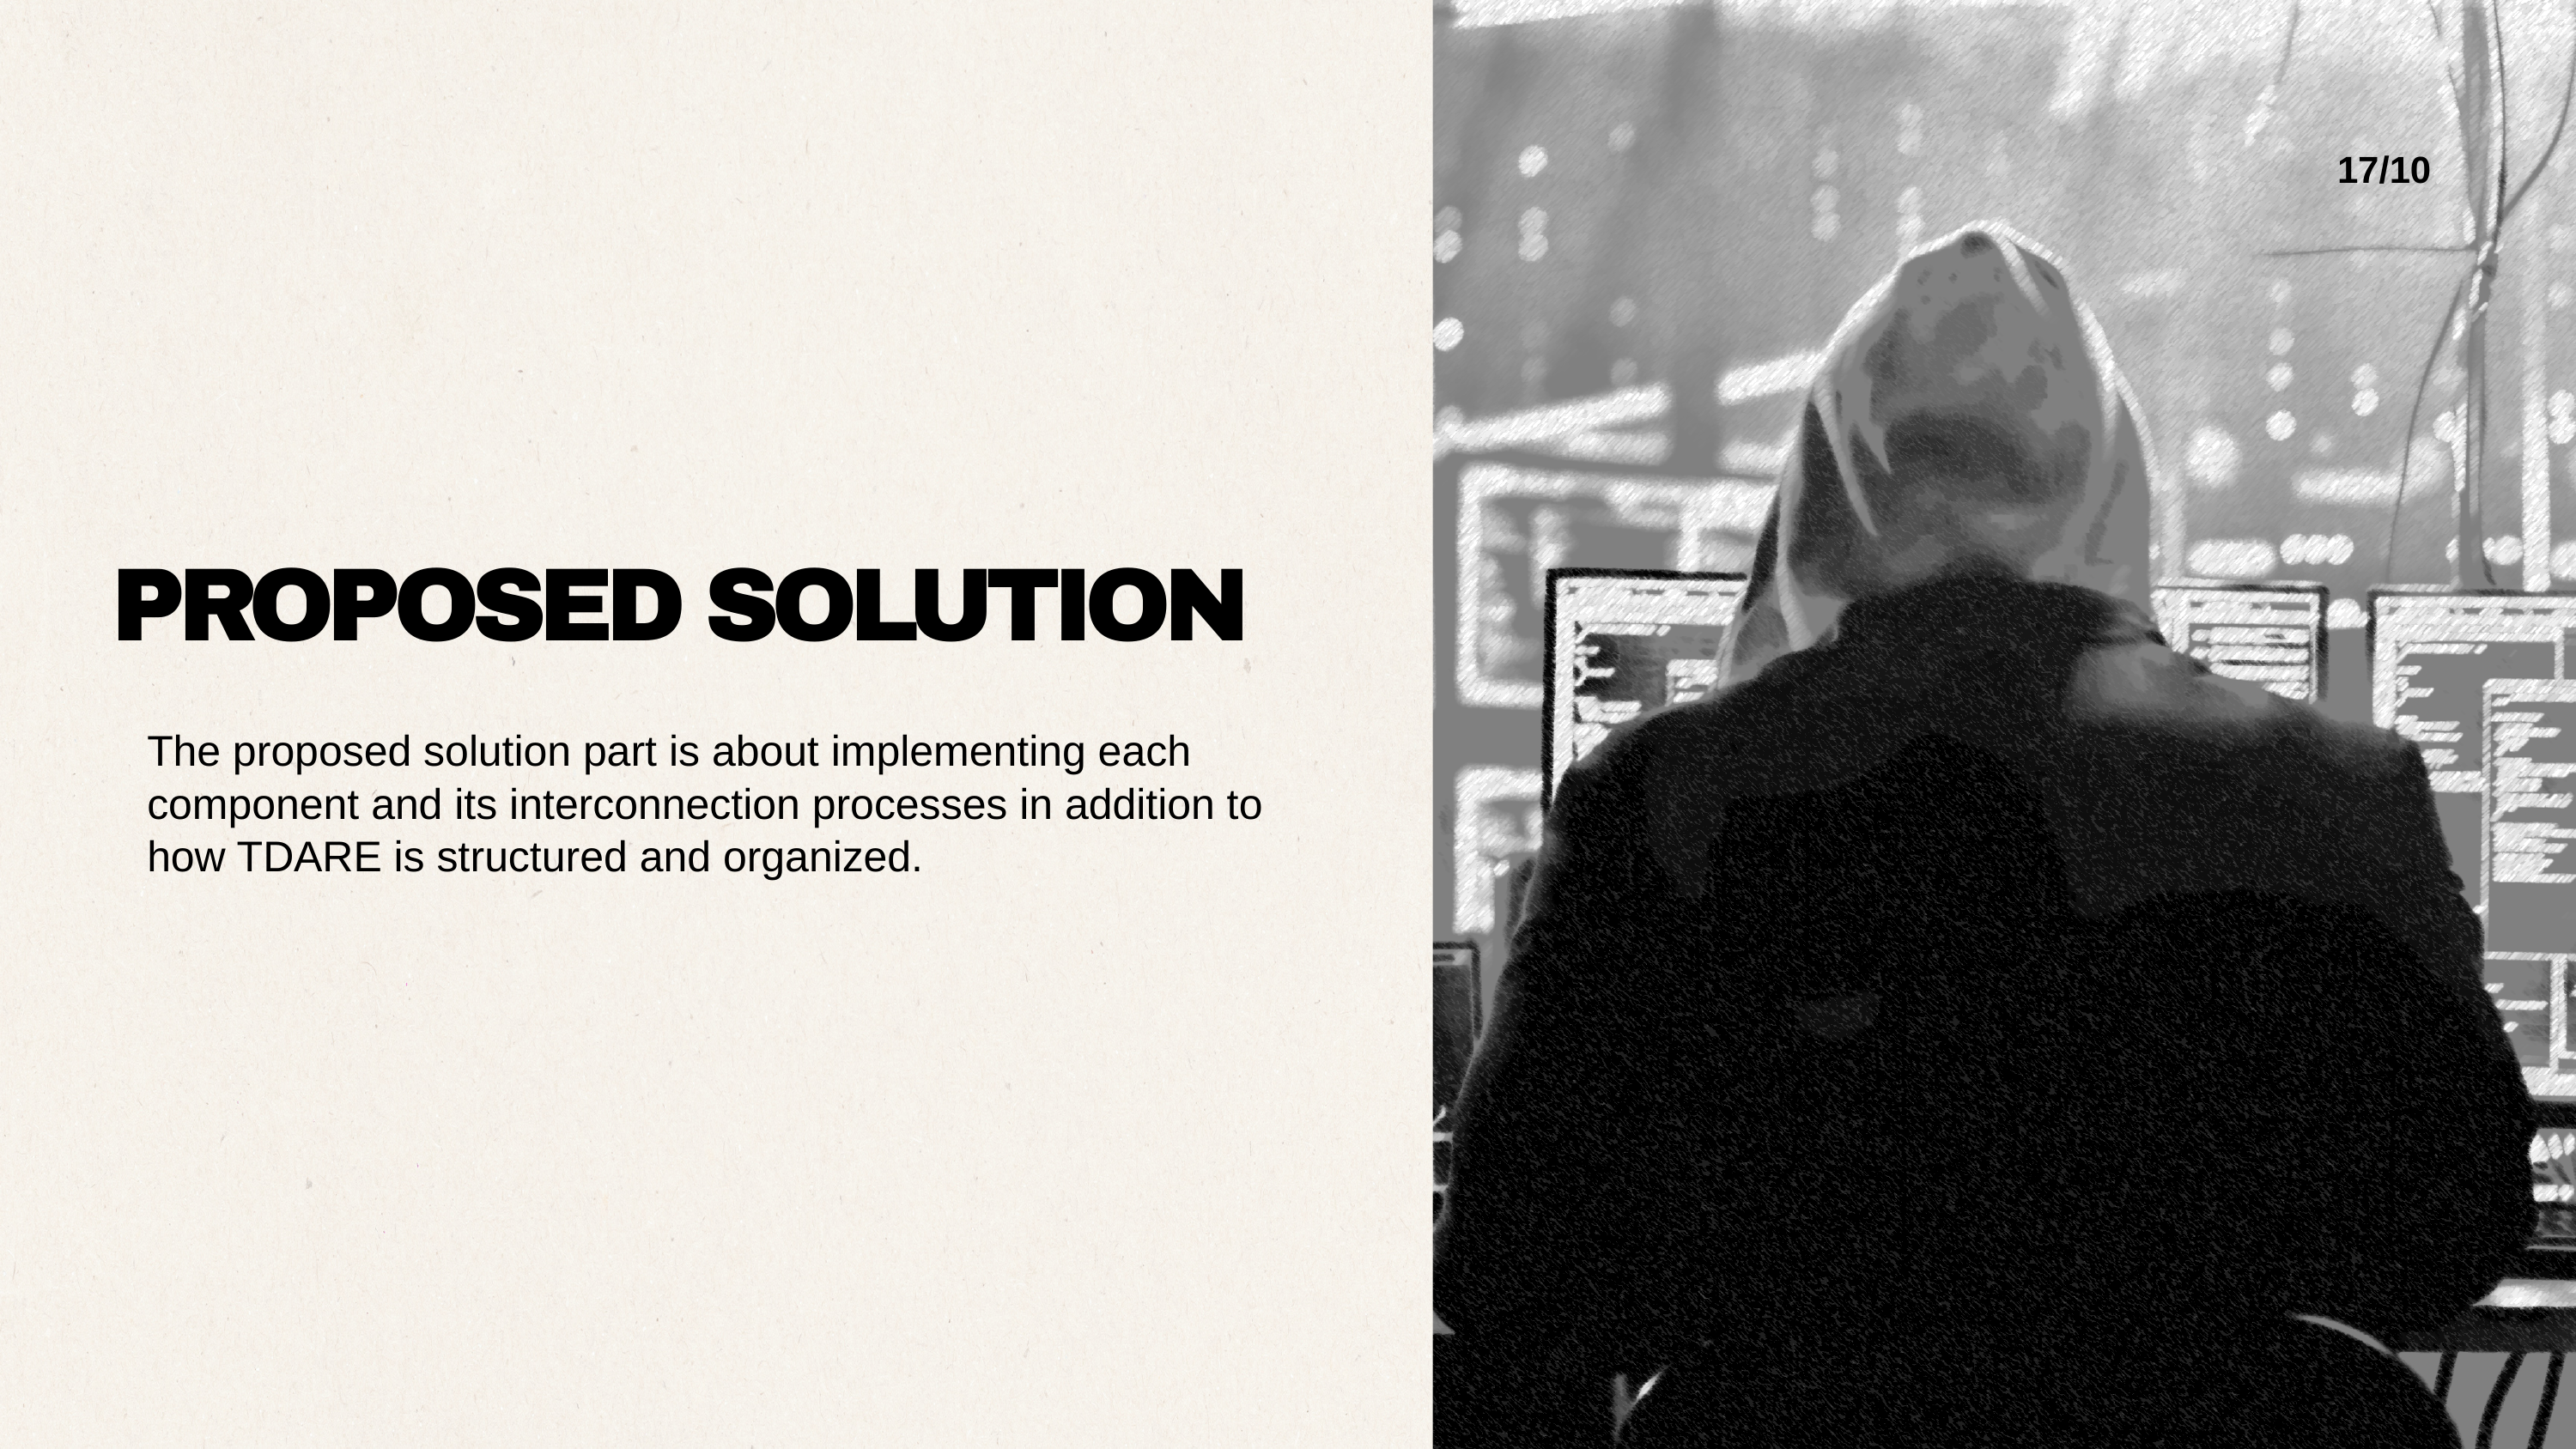

17/10
PROPOSED SOLUTION
The proposed solution part is about implementing each component and its interconnection processes in addition to how TDARE is structured and organized.